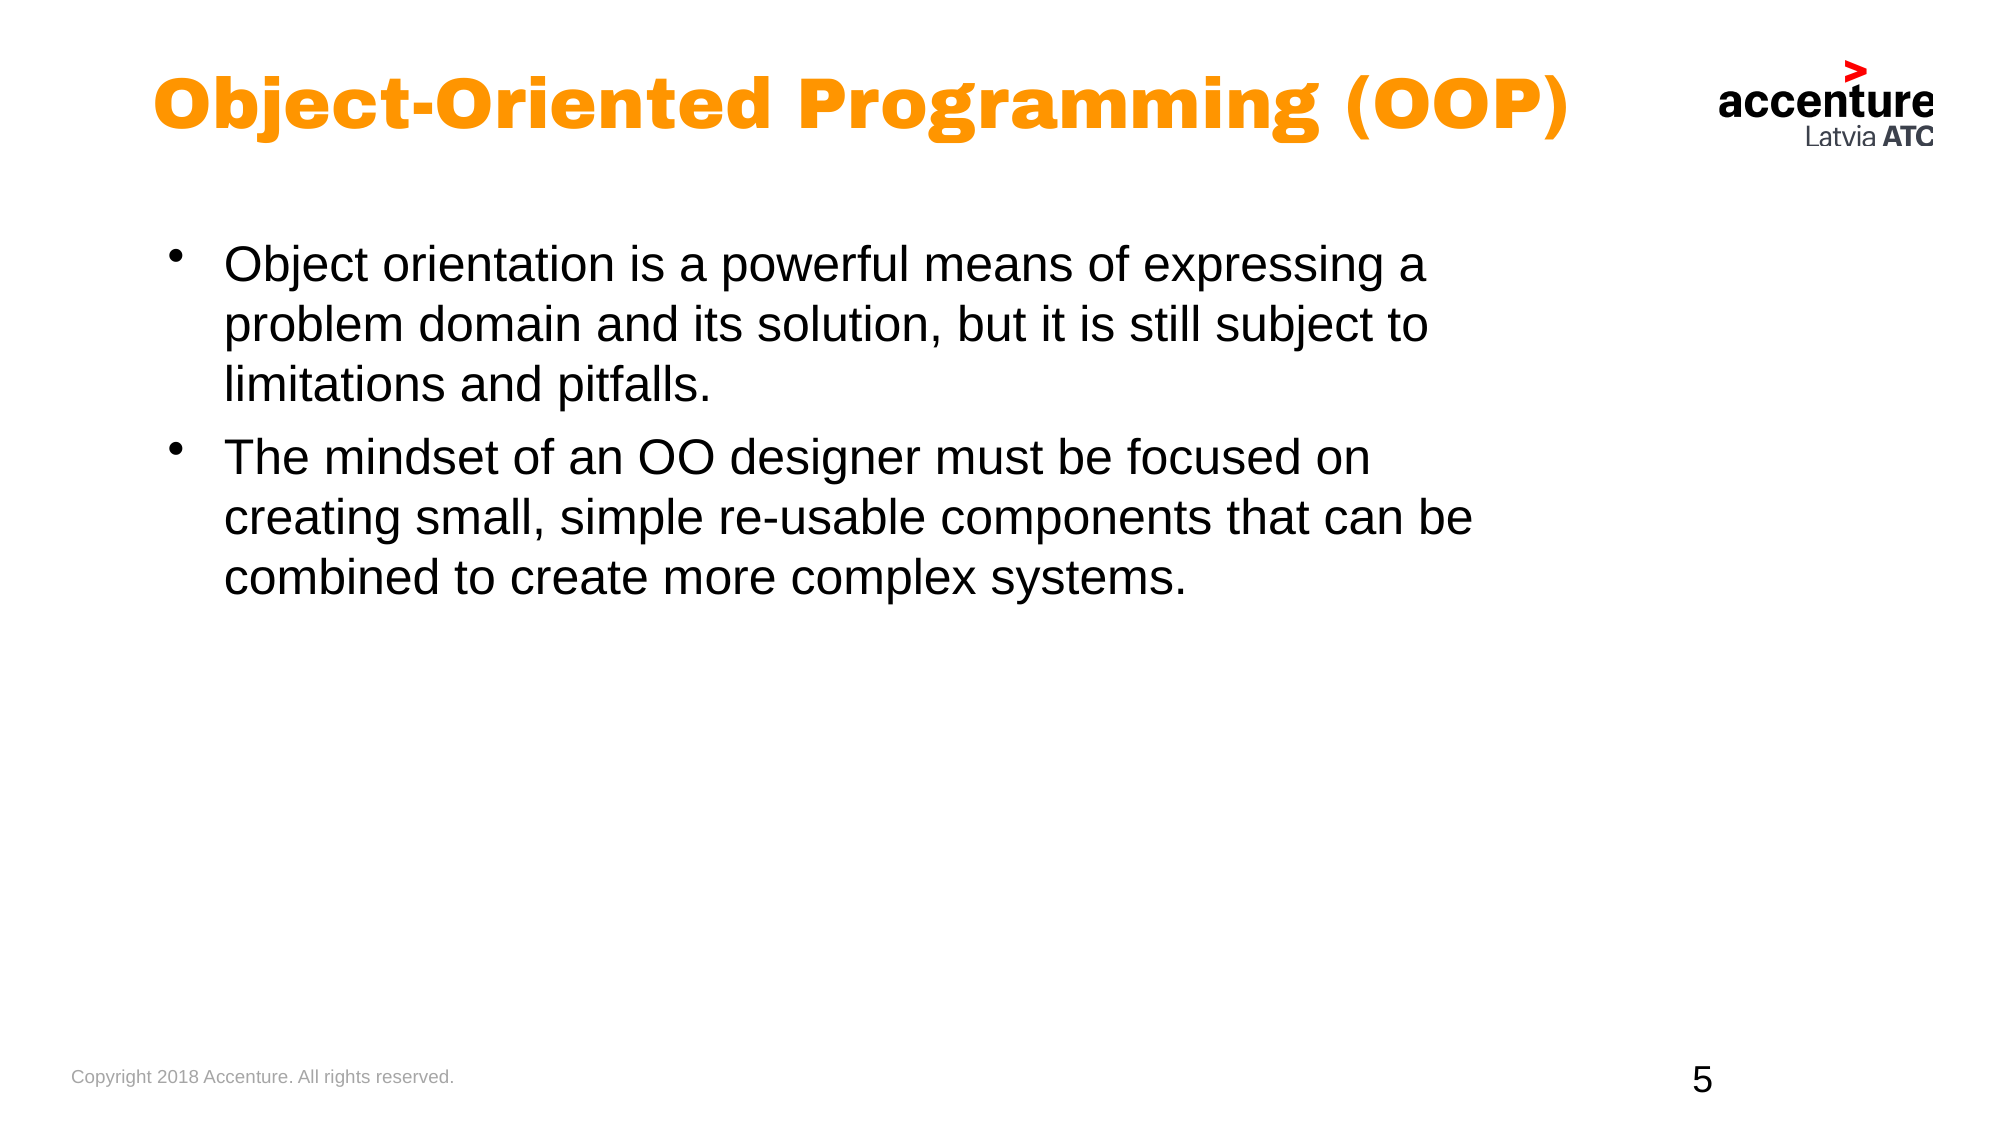

Object-Oriented Programming (OOP)
Object orientation is a powerful means of expressing a problem domain and its solution, but it is still subject to limitations and pitfalls.
The mindset of an OO designer must be focused on creating small, simple re-usable components that can be combined to create more complex systems.

5